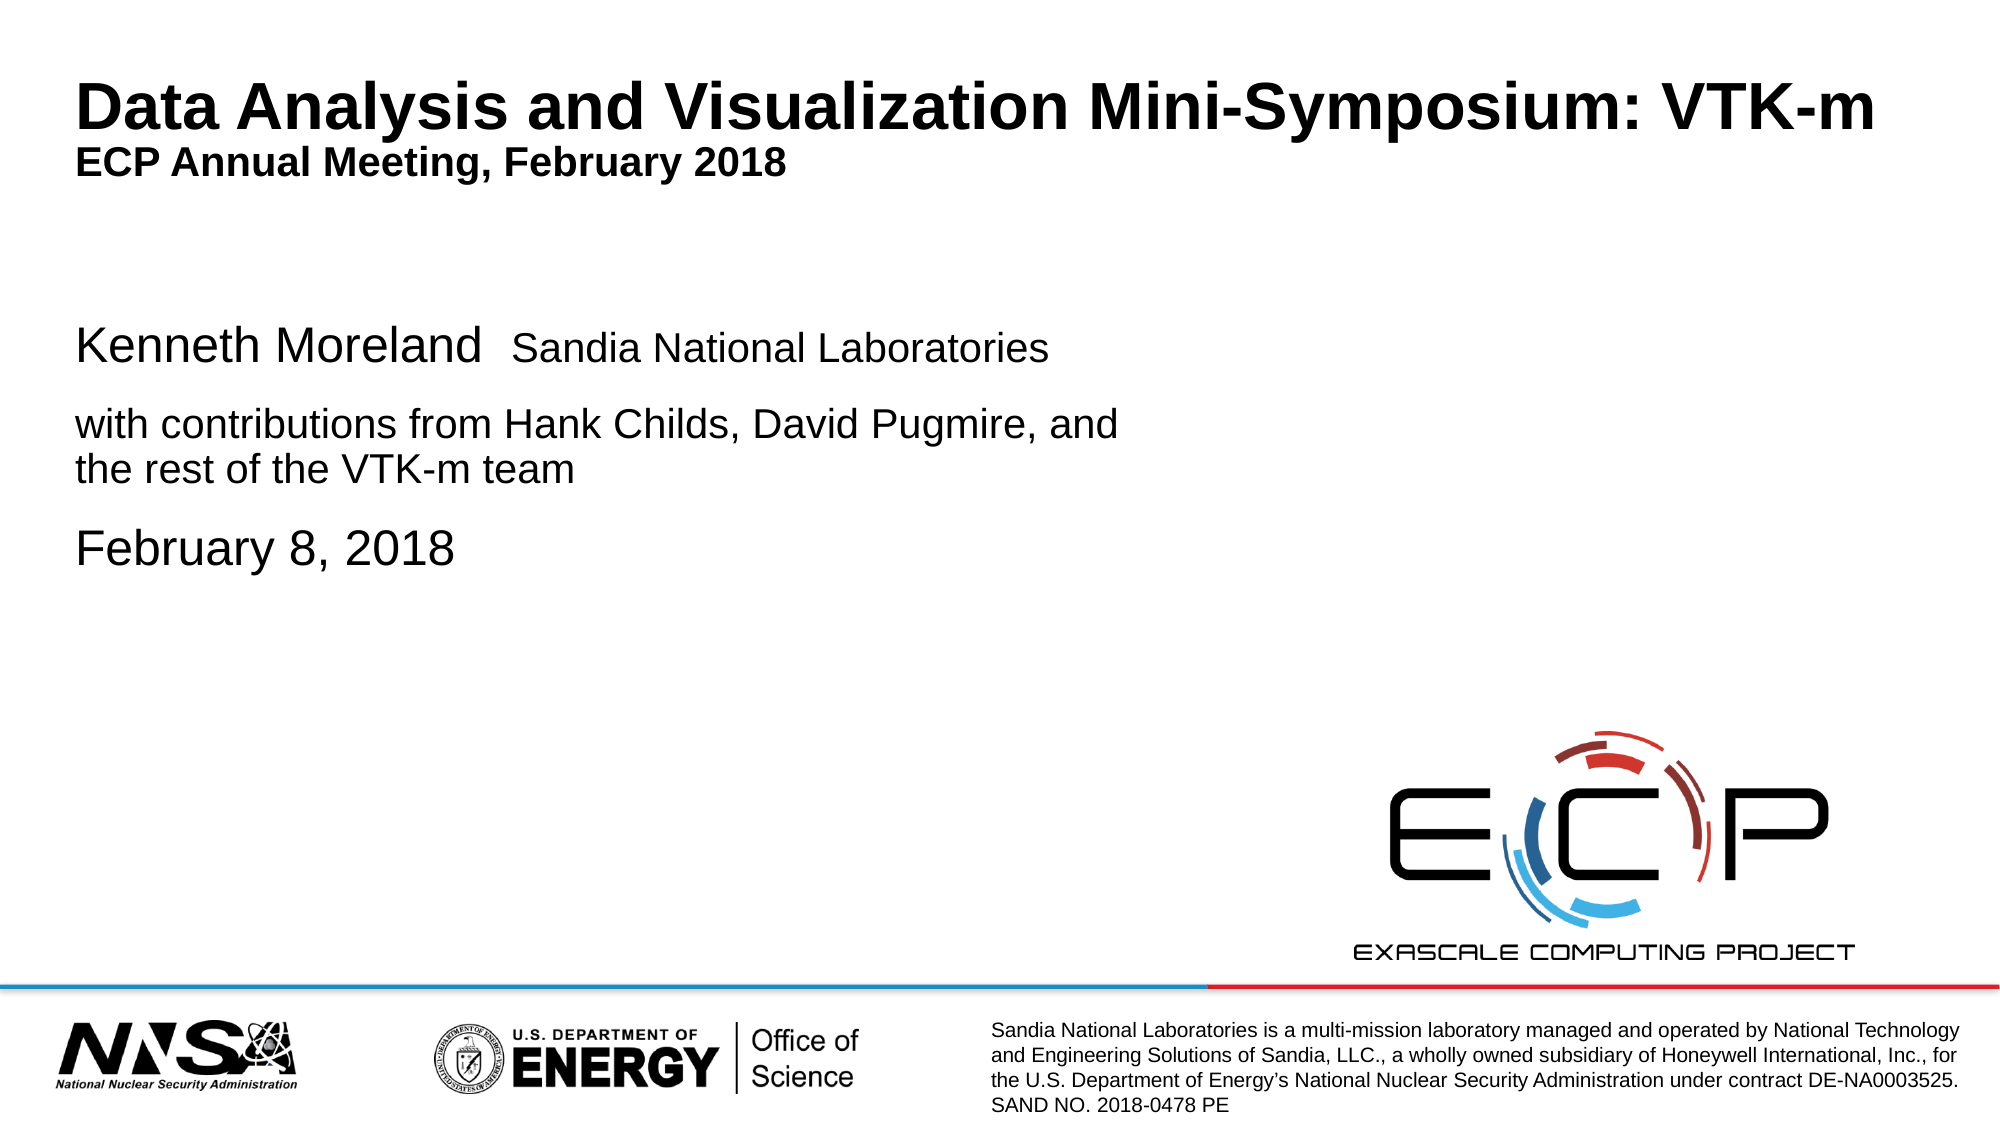

# Data Analysis and Visualization Mini-Symposium: VTK-m ECP Annual Meeting, February 2018
Kenneth Moreland  Sandia National Laboratories
with contributions from Hank Childs, David Pugmire, and the rest of the VTK-m team
February 8, 2018

Sandia National Laboratories is a multi-mission laboratory managed and operated by National Technology and Engineering Solutions of Sandia, LLC., a wholly owned subsidiary of Honeywell International, Inc., for the U.S. Department of Energy’s National Nuclear Security Administration under contract DE-NA0003525.	SAND NO. 2018-0478 PE